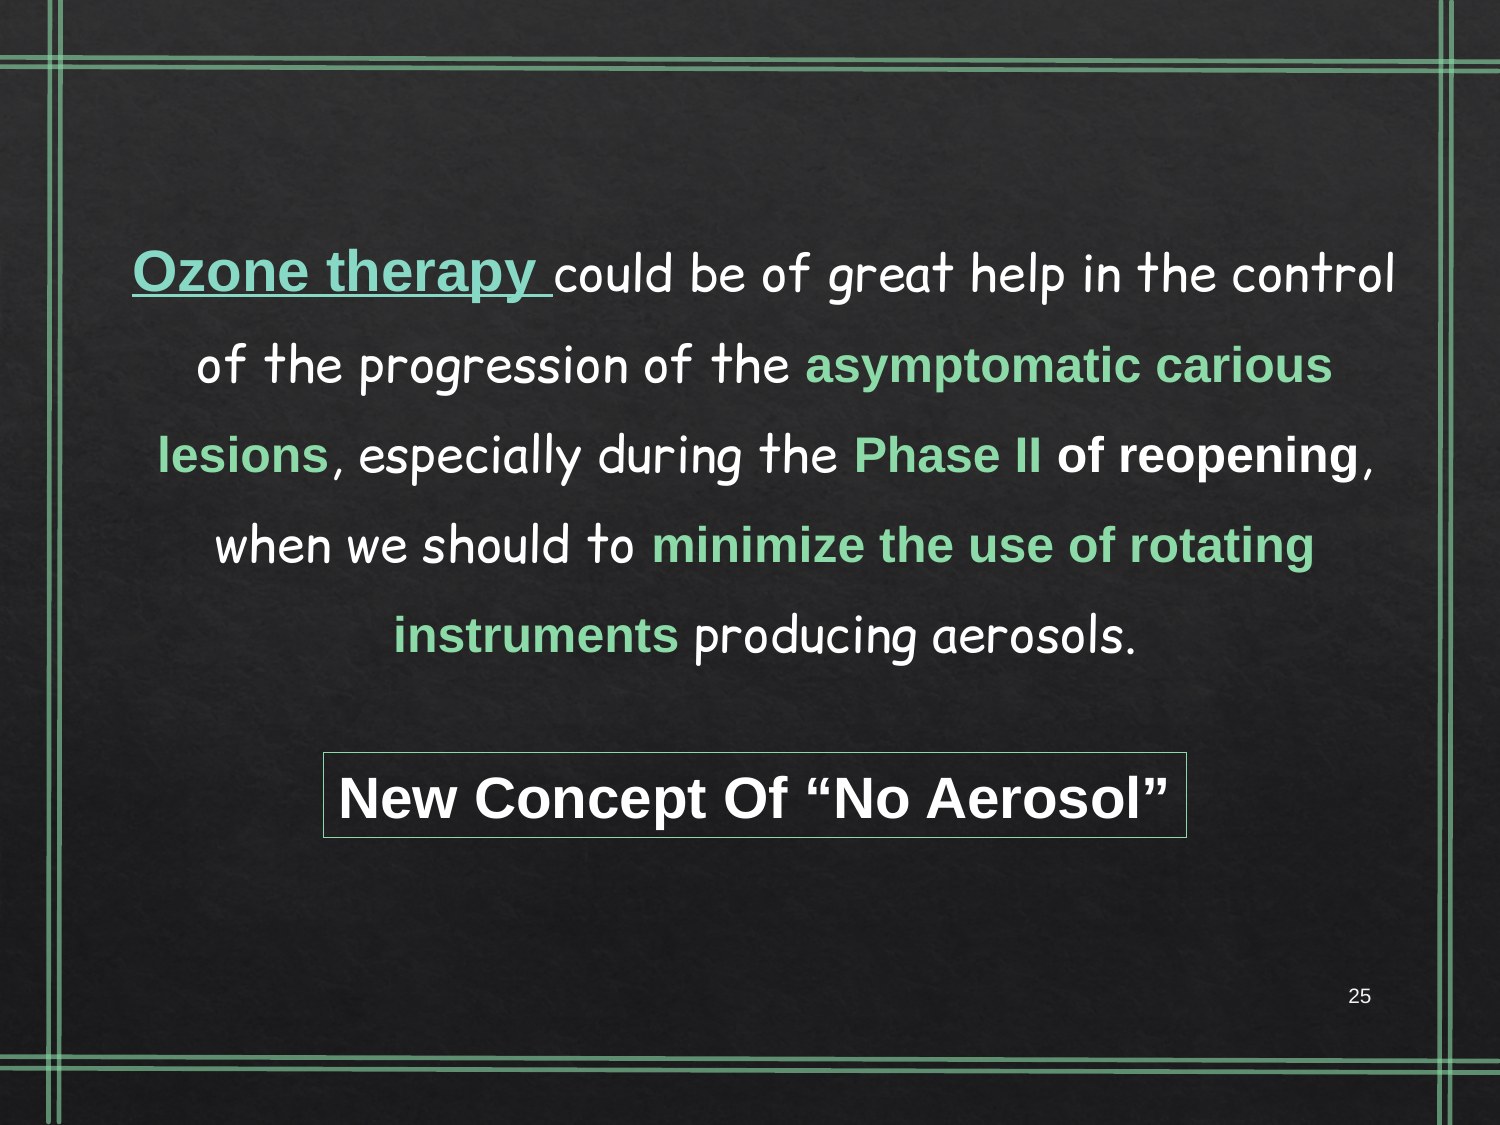

Ozone therapy could be of great help in the control of the progression of the asymptomatic carious lesions, especially during the Phase II of reopening, when we should to minimize the use of rotating instruments producing aerosols.
New Concept Of “No Aerosol”
25